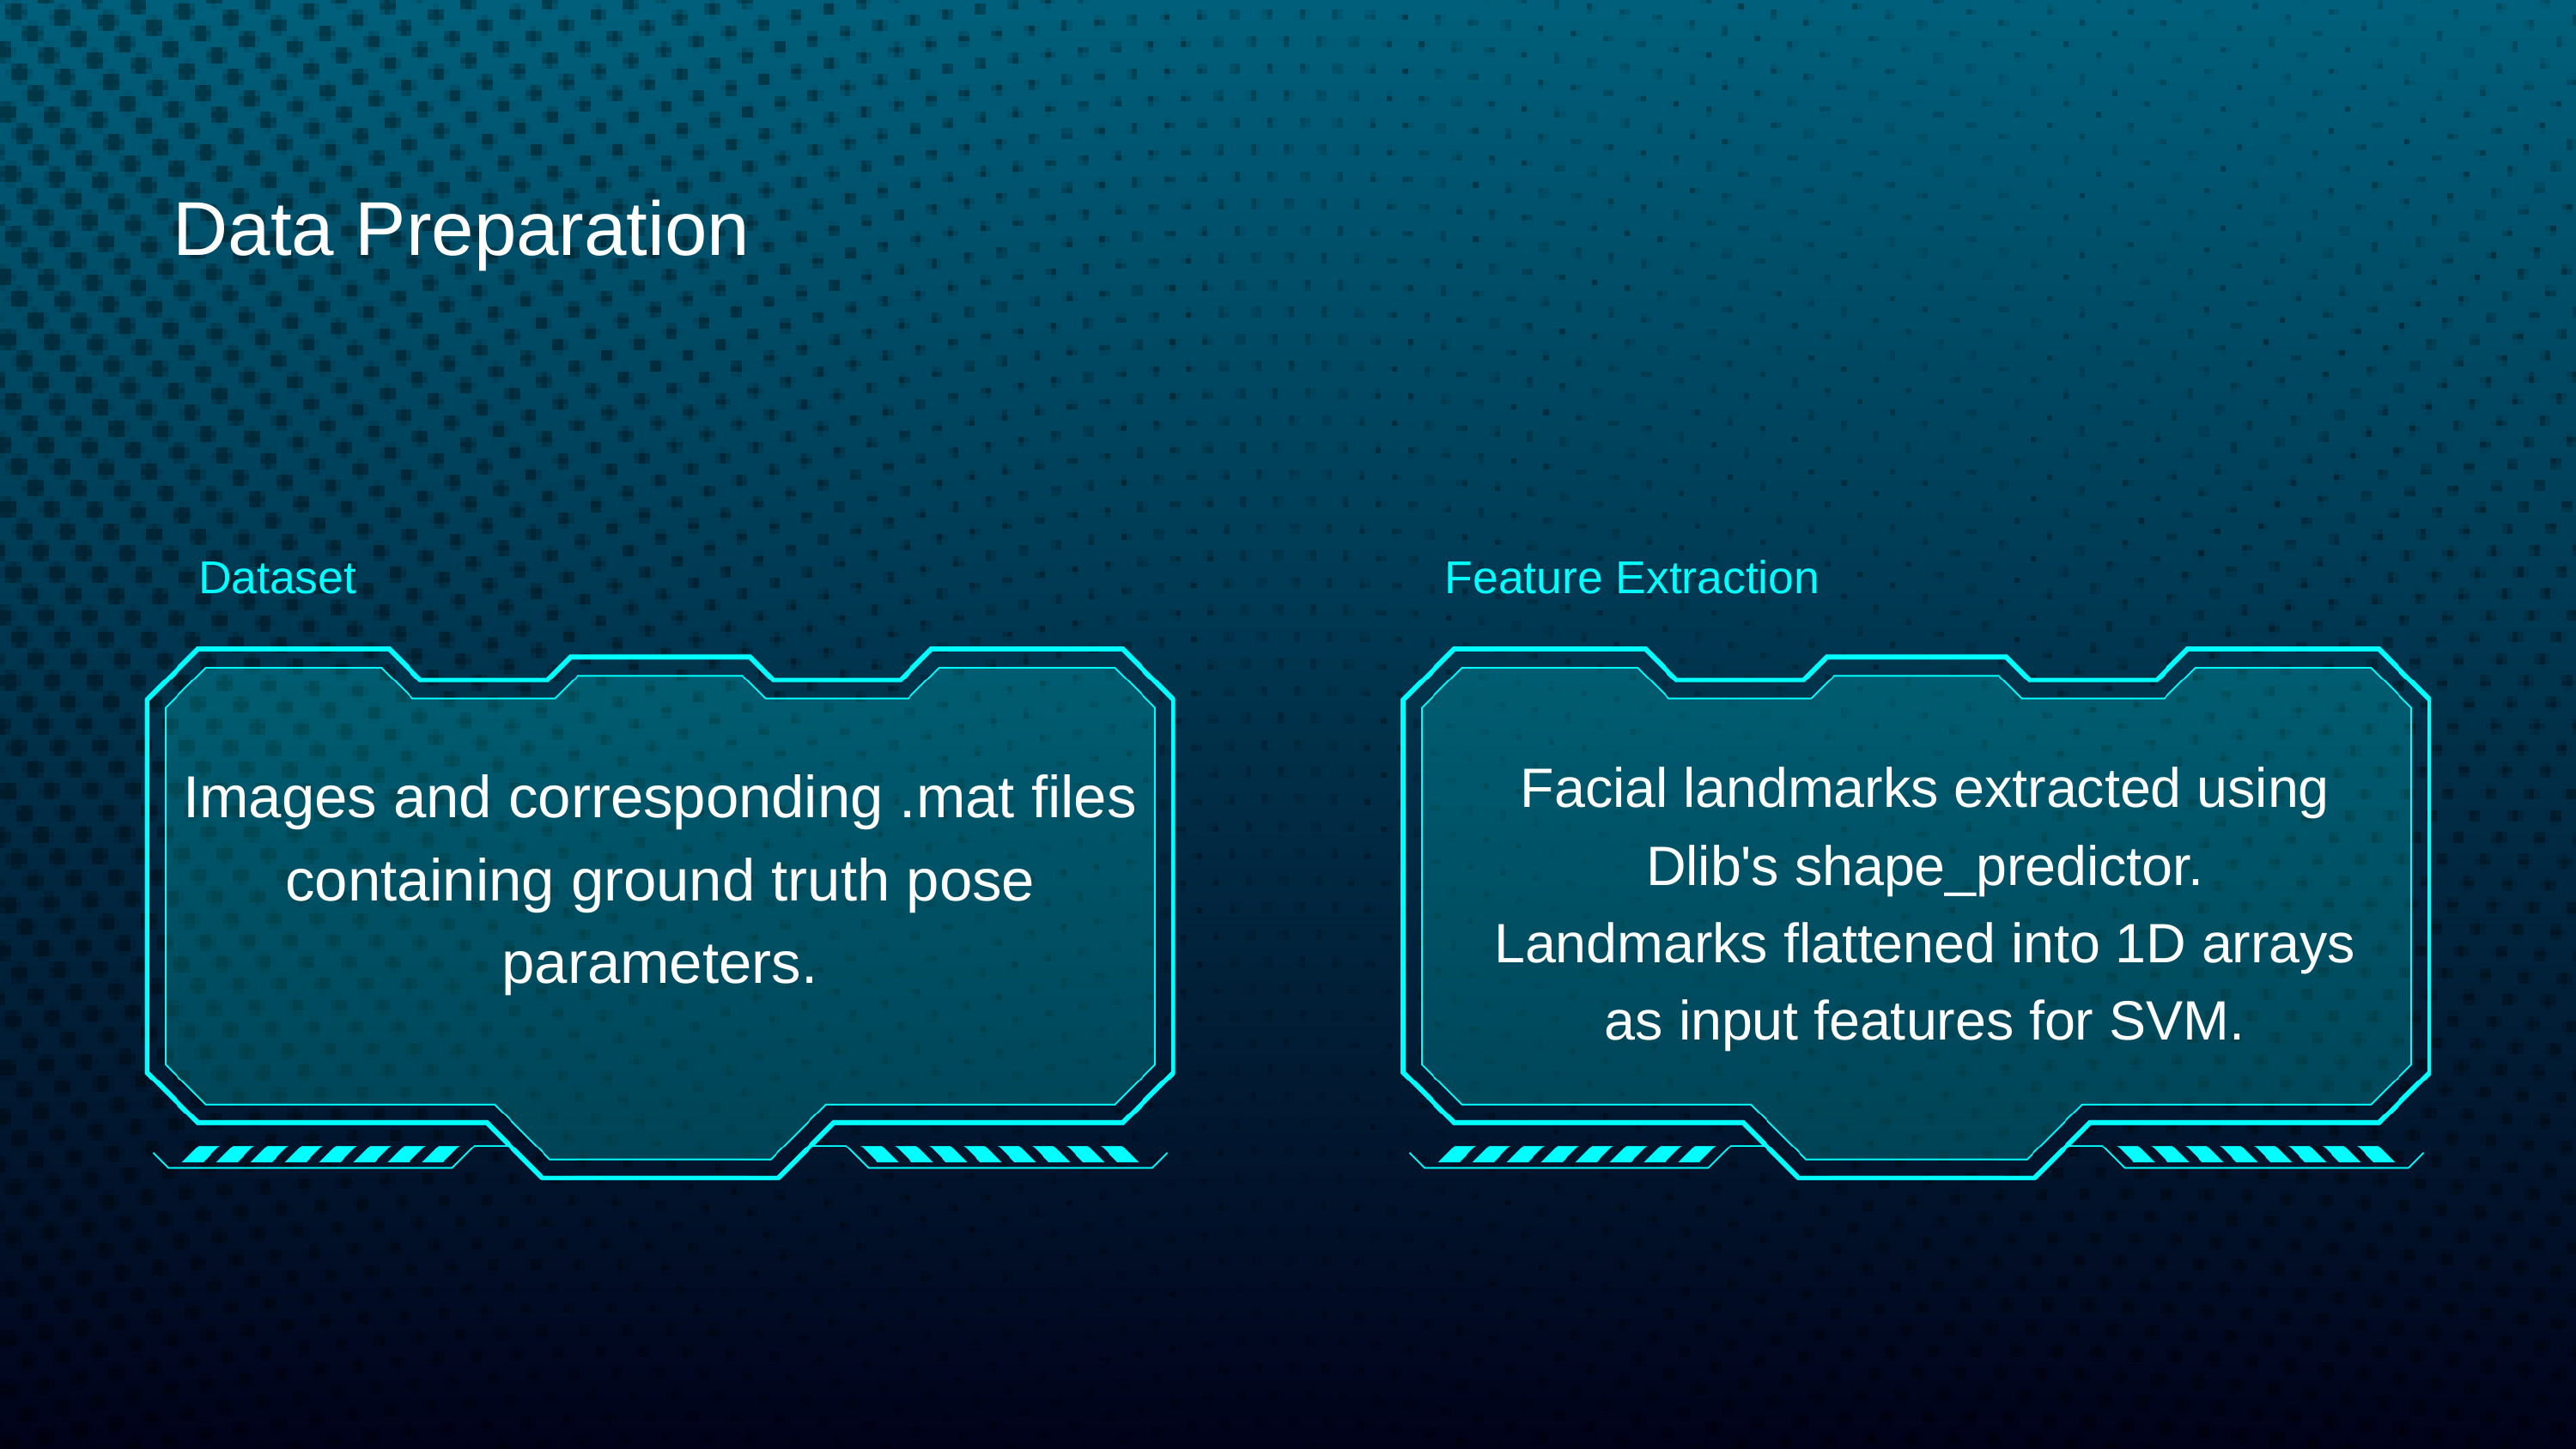

Data Preparation

Dataset
Feature Extraction

Facial landmarks extracted using Dlib's shape_predictor.
Landmarks flattened into 1D arrays as input features for SVM.

Images and corresponding .mat files containing ground truth pose parameters.